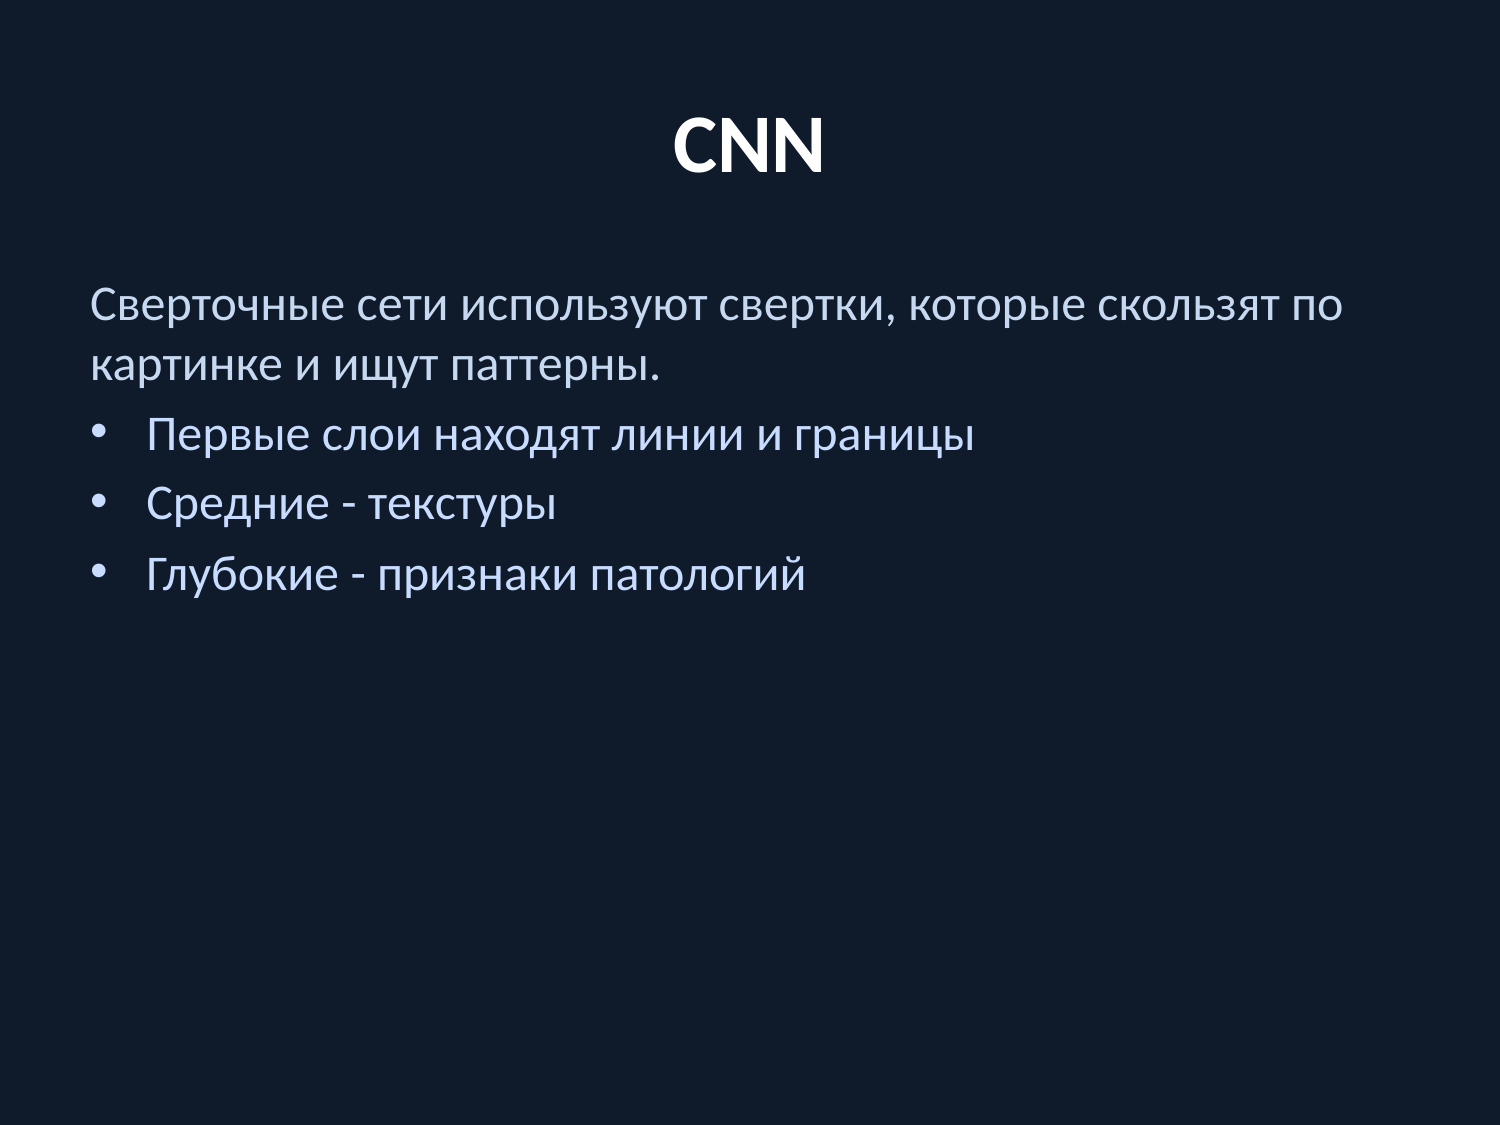

# CNN
Сверточные сети используют свертки, которые скользят по картинке и ищут паттерны.
Первые слои находят линии и границы
Средние - текстуры
Глубокие - признаки патологий